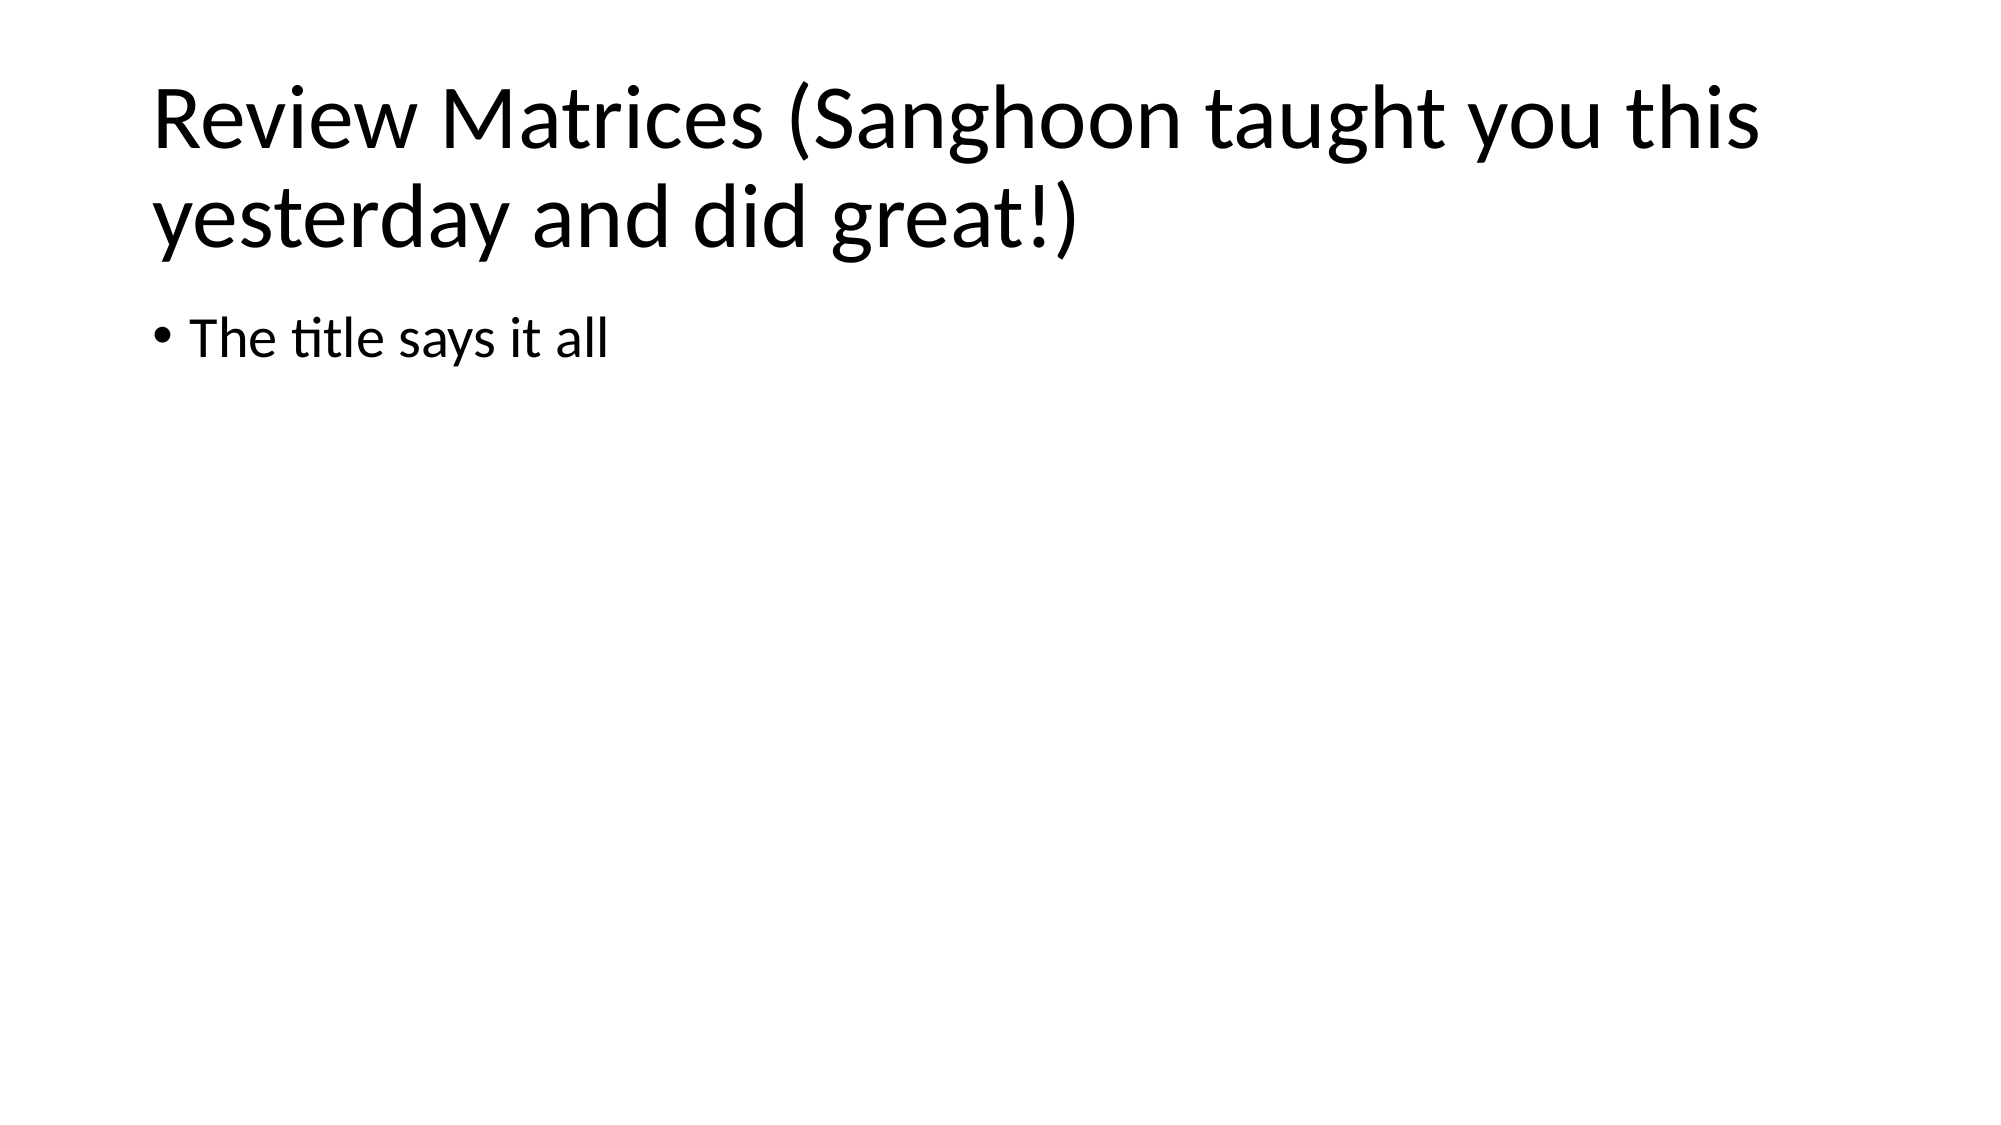

# Review Matrices (Sanghoon taught you this yesterday and did great!)
The title says it all